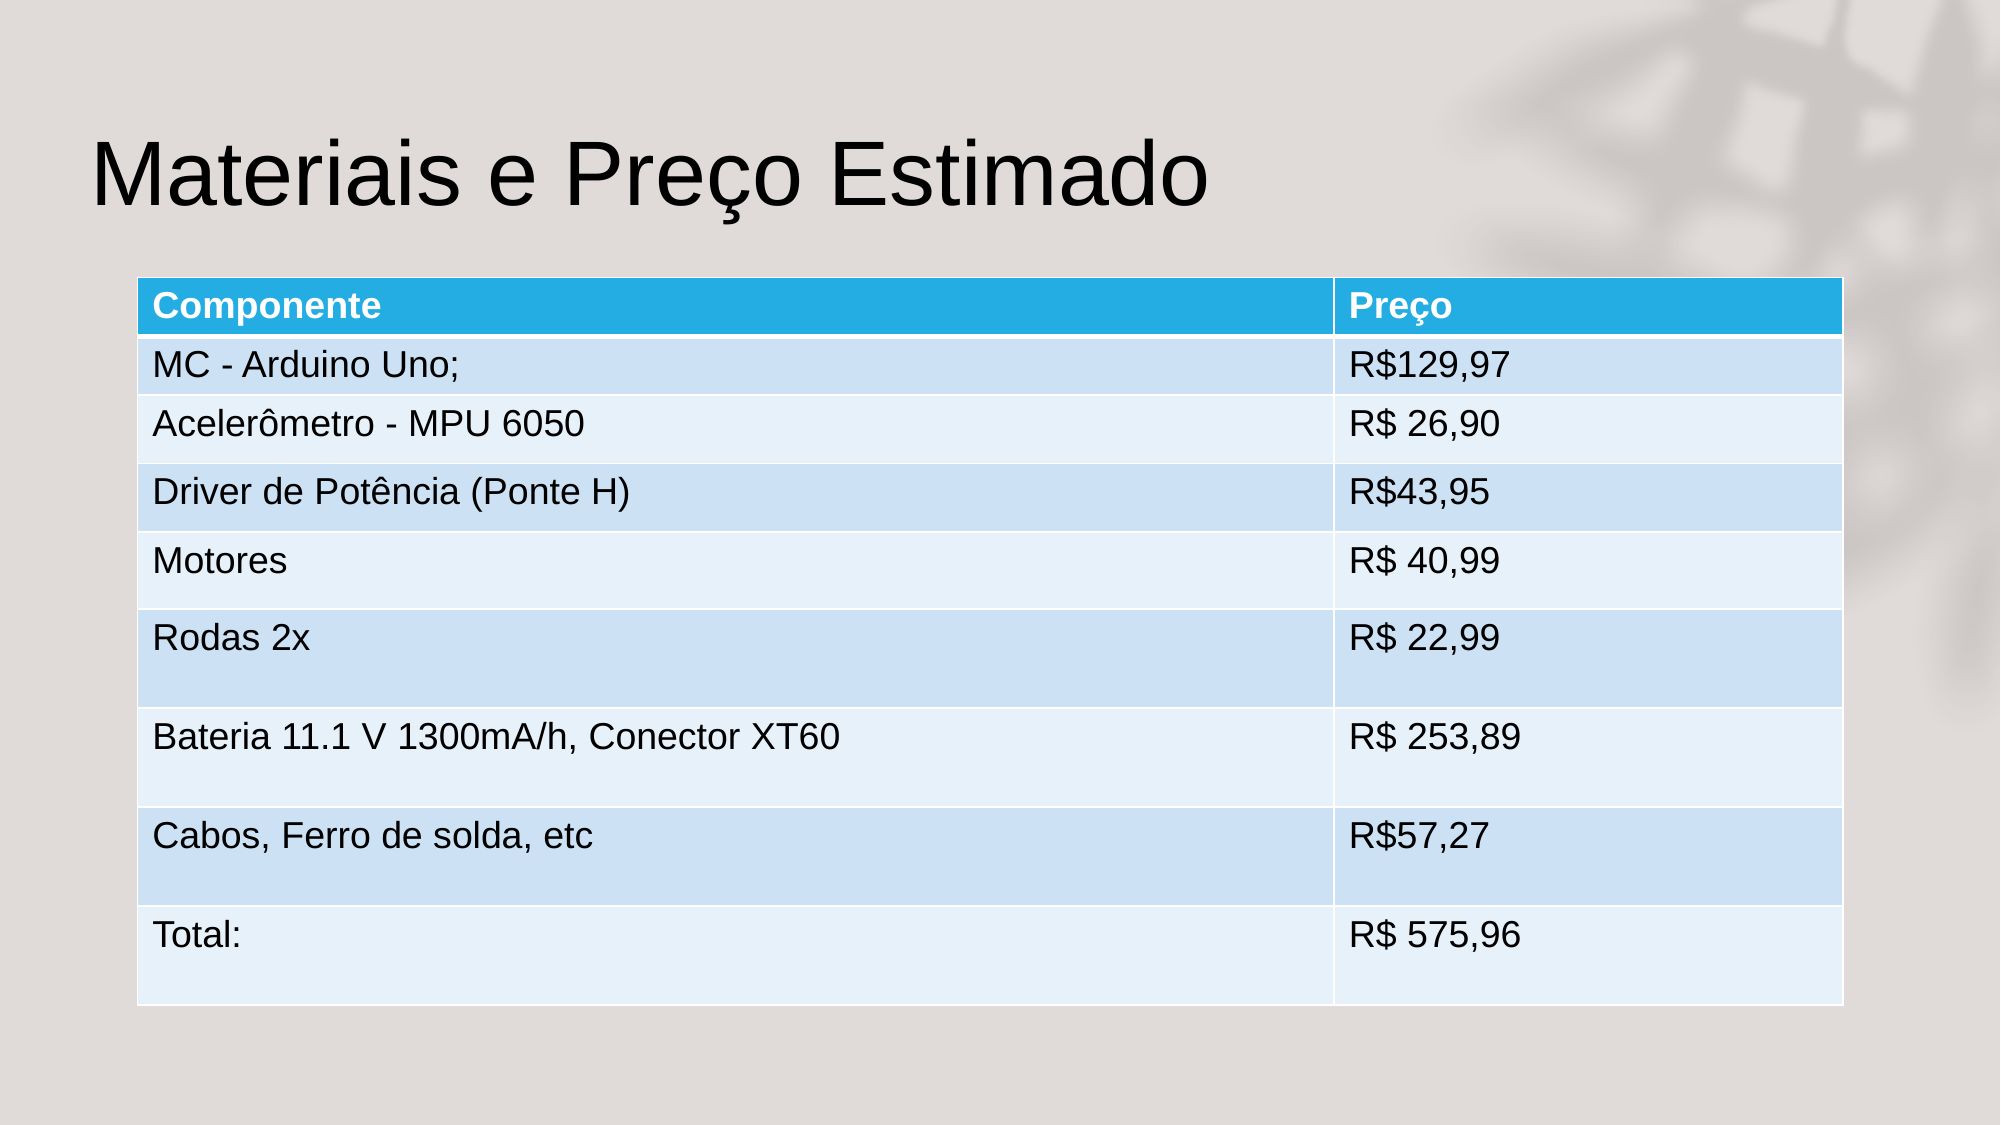

# Materiais e Preço Estimado
| Componente | Preço |
| --- | --- |
| MC - Arduino Uno; | R$129,97 |
| Acelerômetro - MPU 6050 | R$ 26,90 |
| Driver de Potência (Ponte H) | R$43,95 |
| Motores | R$ 40,99 |
| Rodas 2x | R$ 22,99 |
| Bateria 11.1 V 1300mA/h, Conector XT60 | R$ 253,89 |
| Cabos, Ferro de solda, etc | R$57,27 |
| Total: | R$ 575,96 |